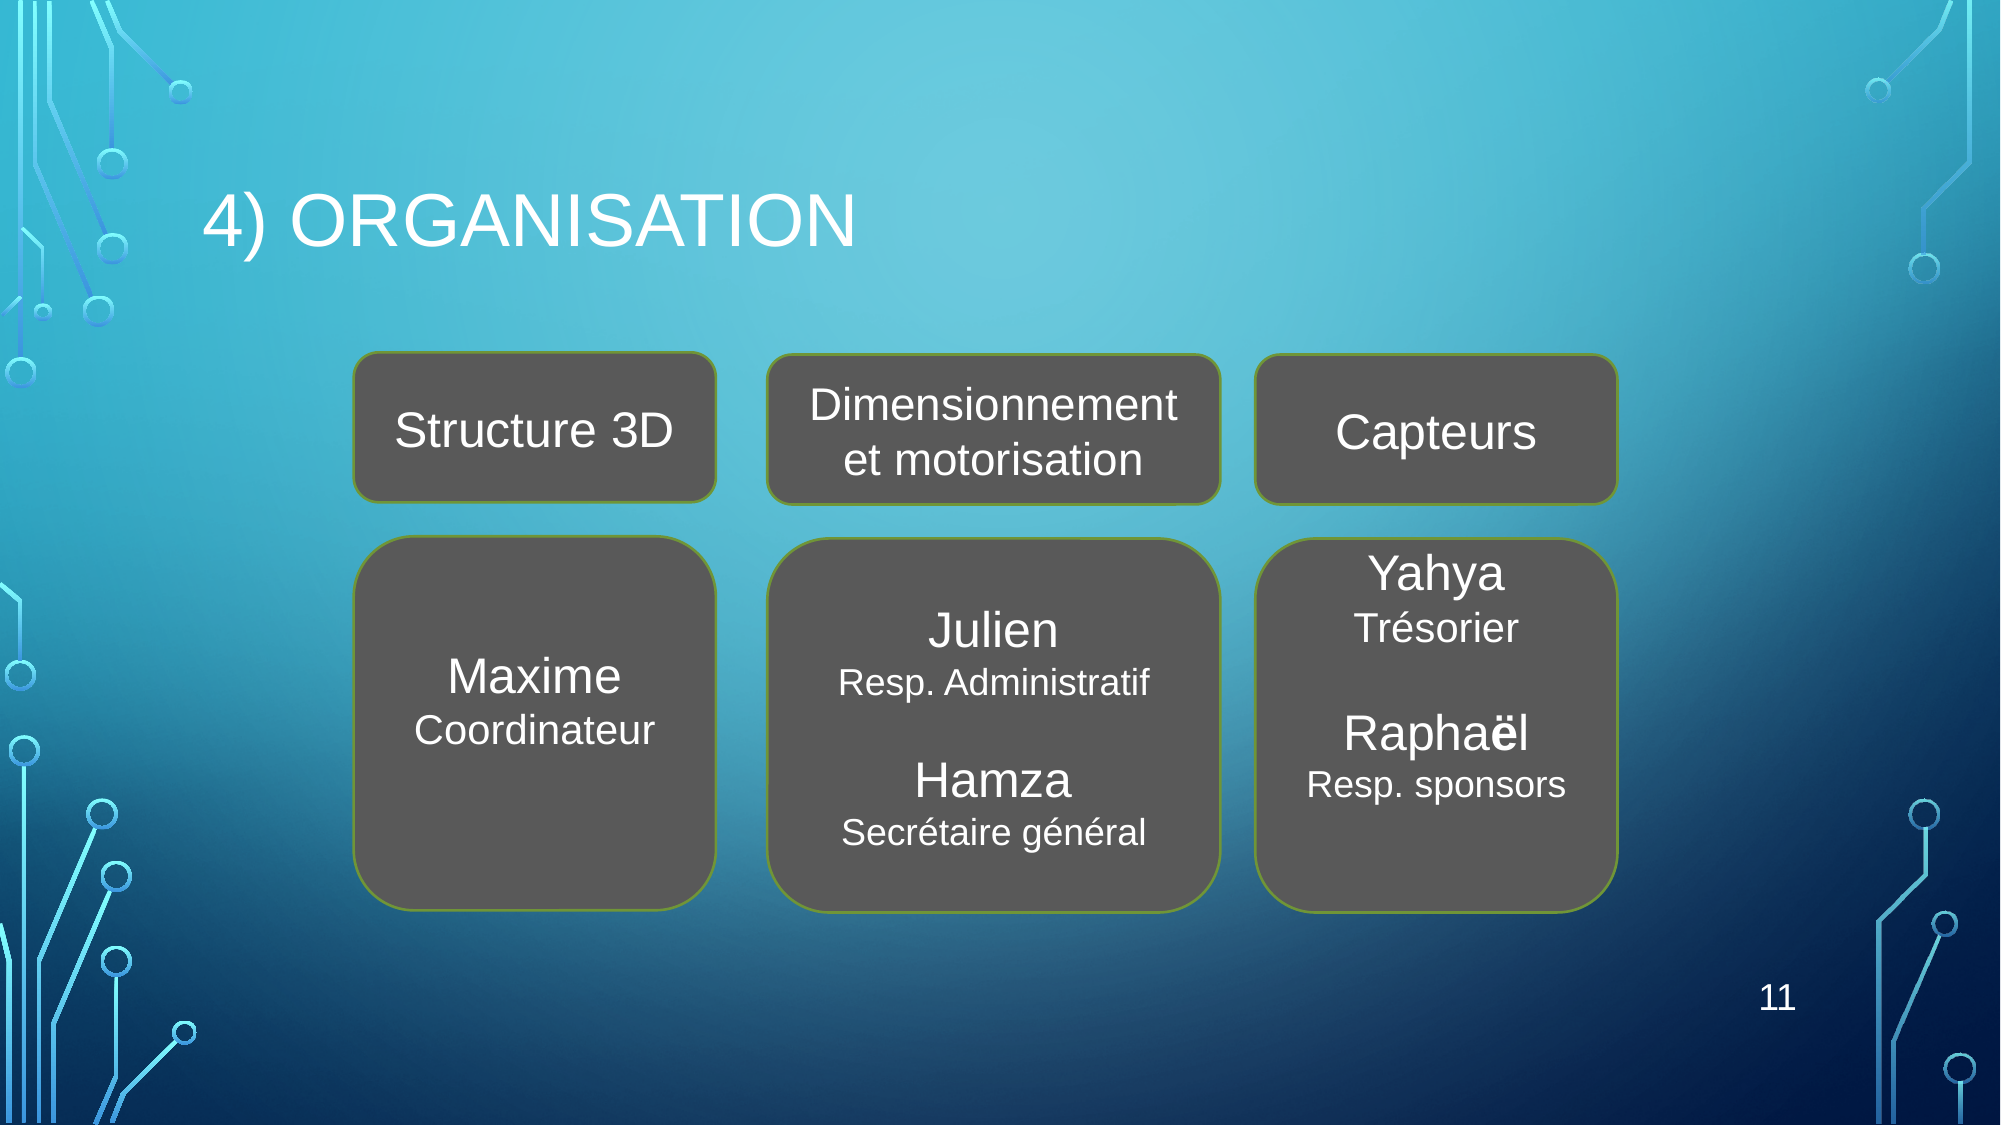

# 4) ORGANISATION
Structure 3D
Capteurs
Dimensionnement et motorisation
Maxime
Coordinateur

Julien
Resp. Administratif

Hamza
Secrétaire général
Yahya
Trésorier

Raphaël
Resp. sponsors

11